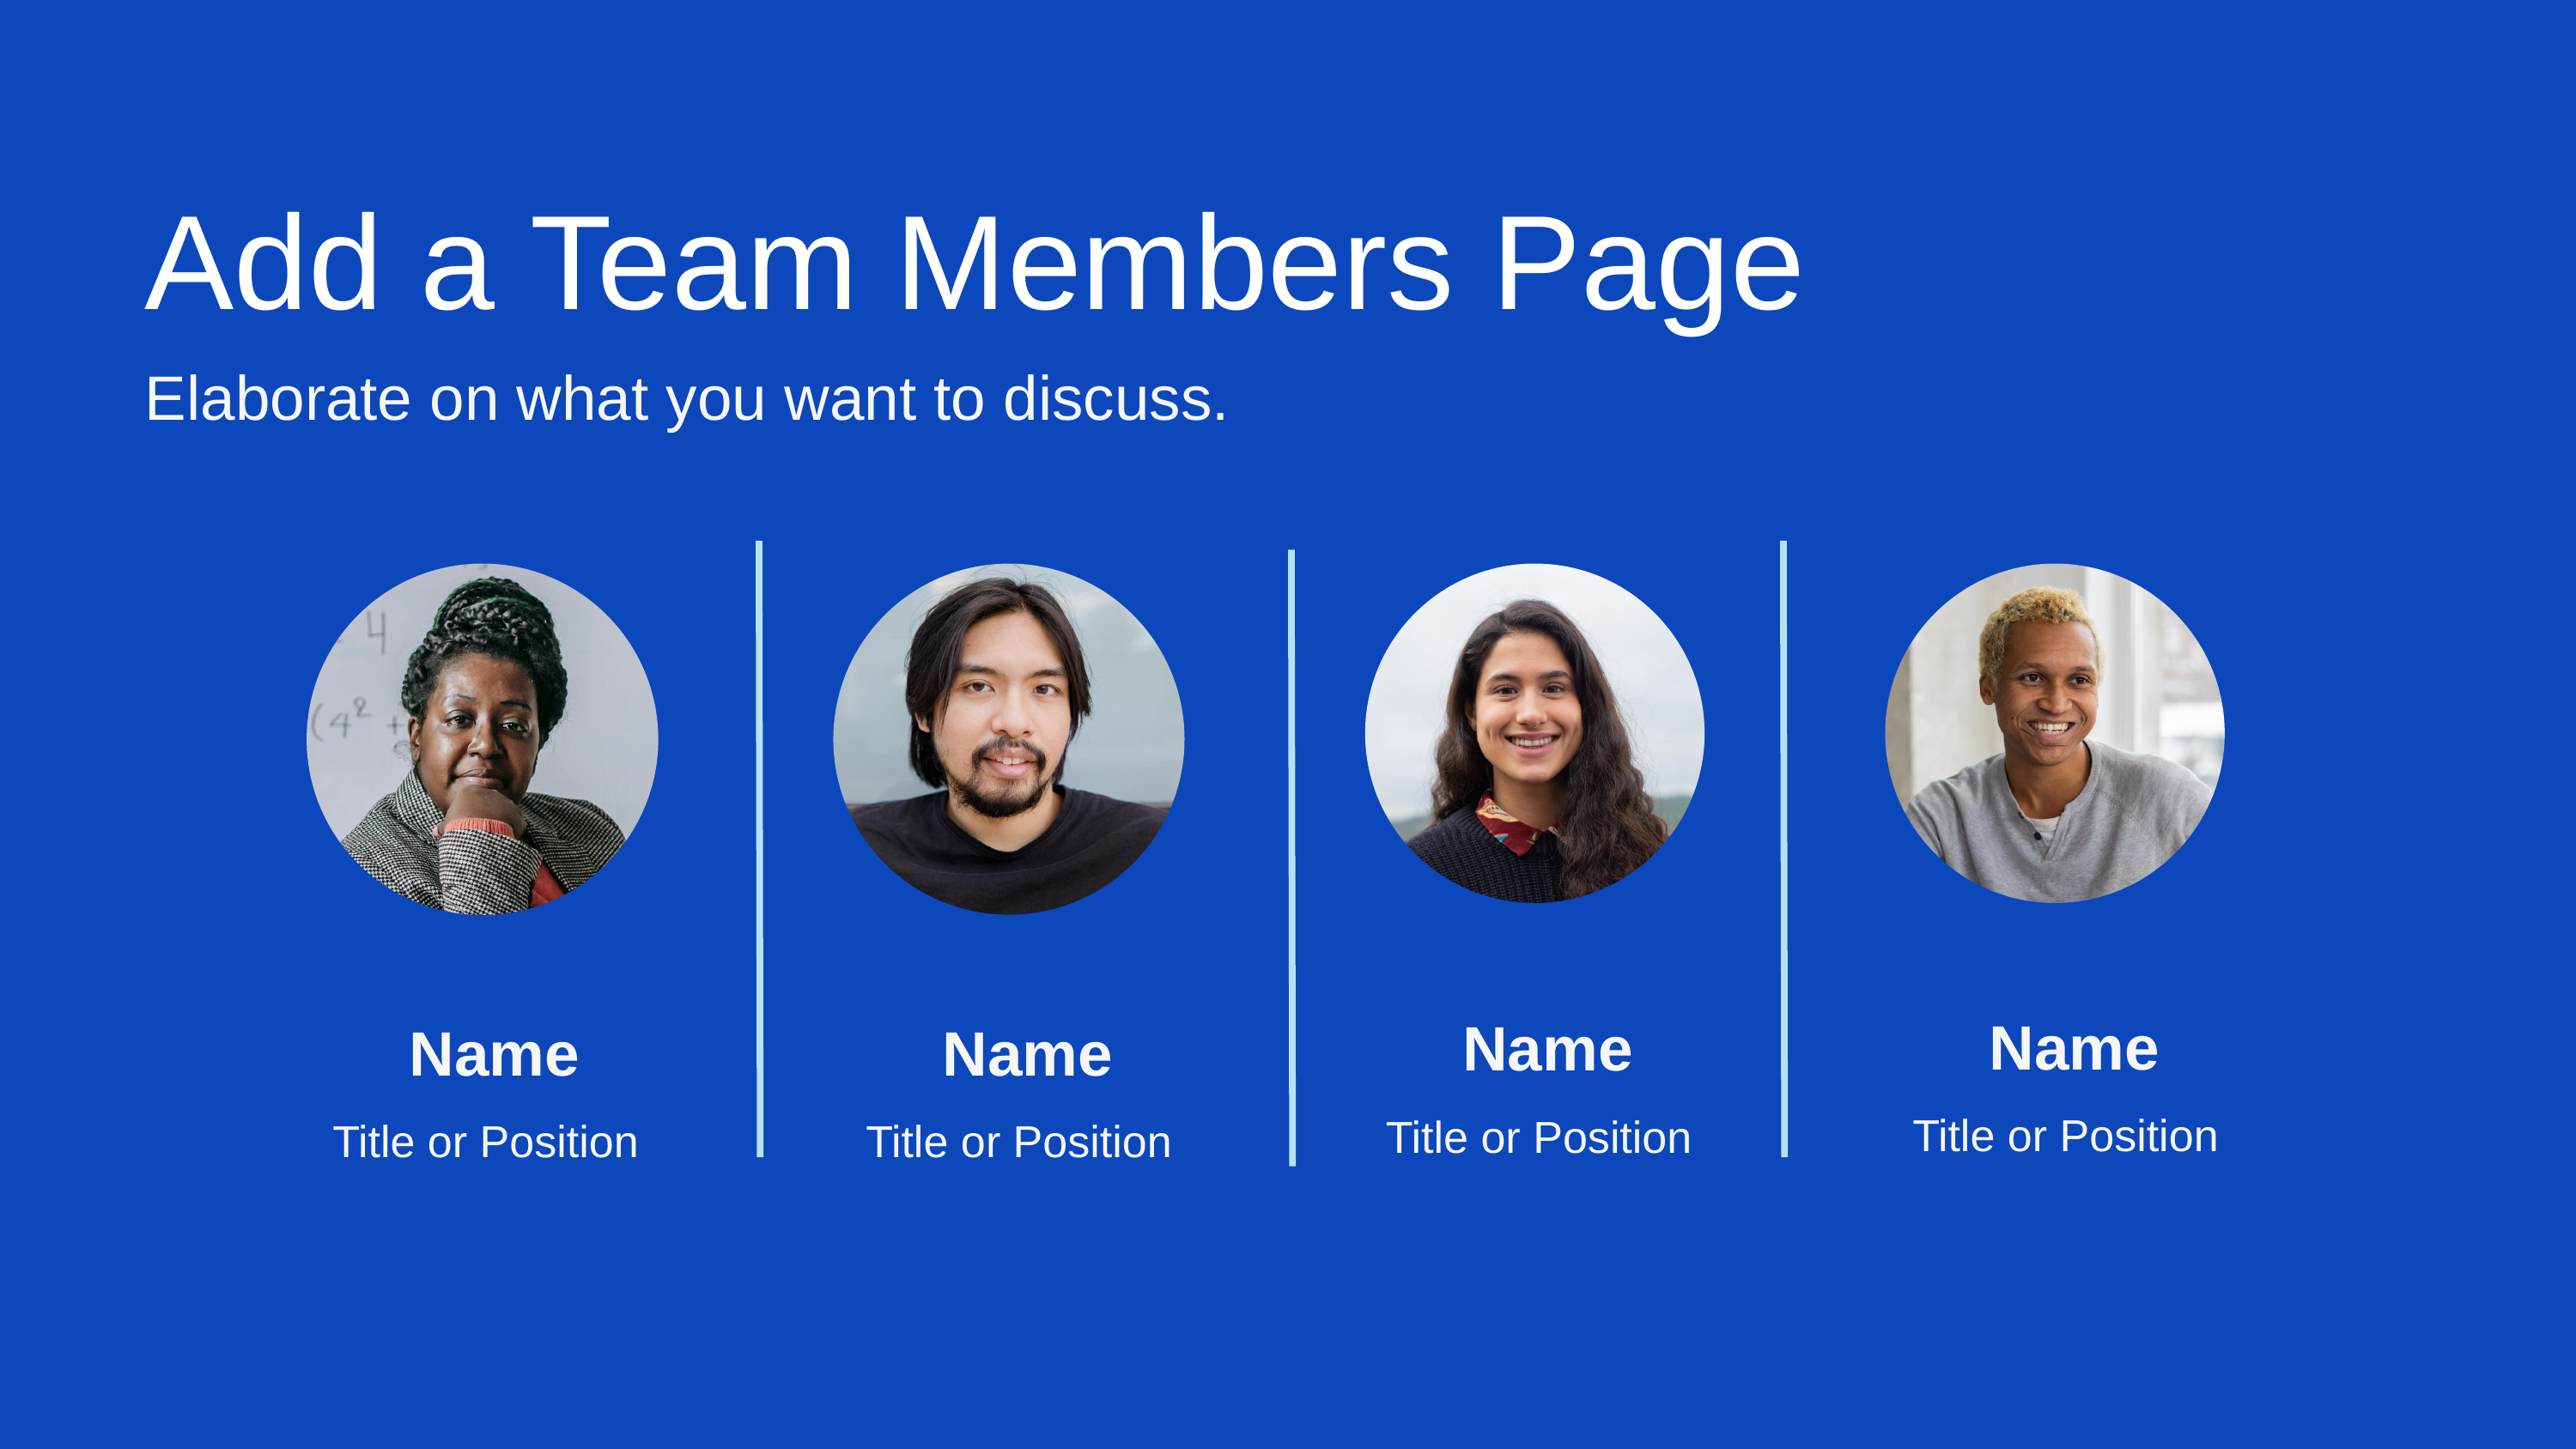

Add a Team Members Page
Elaborate on what you want to discuss.

 Name
Title or Position

 Name
Title or Position

 Name
Title or Position

 Name
Title or Position